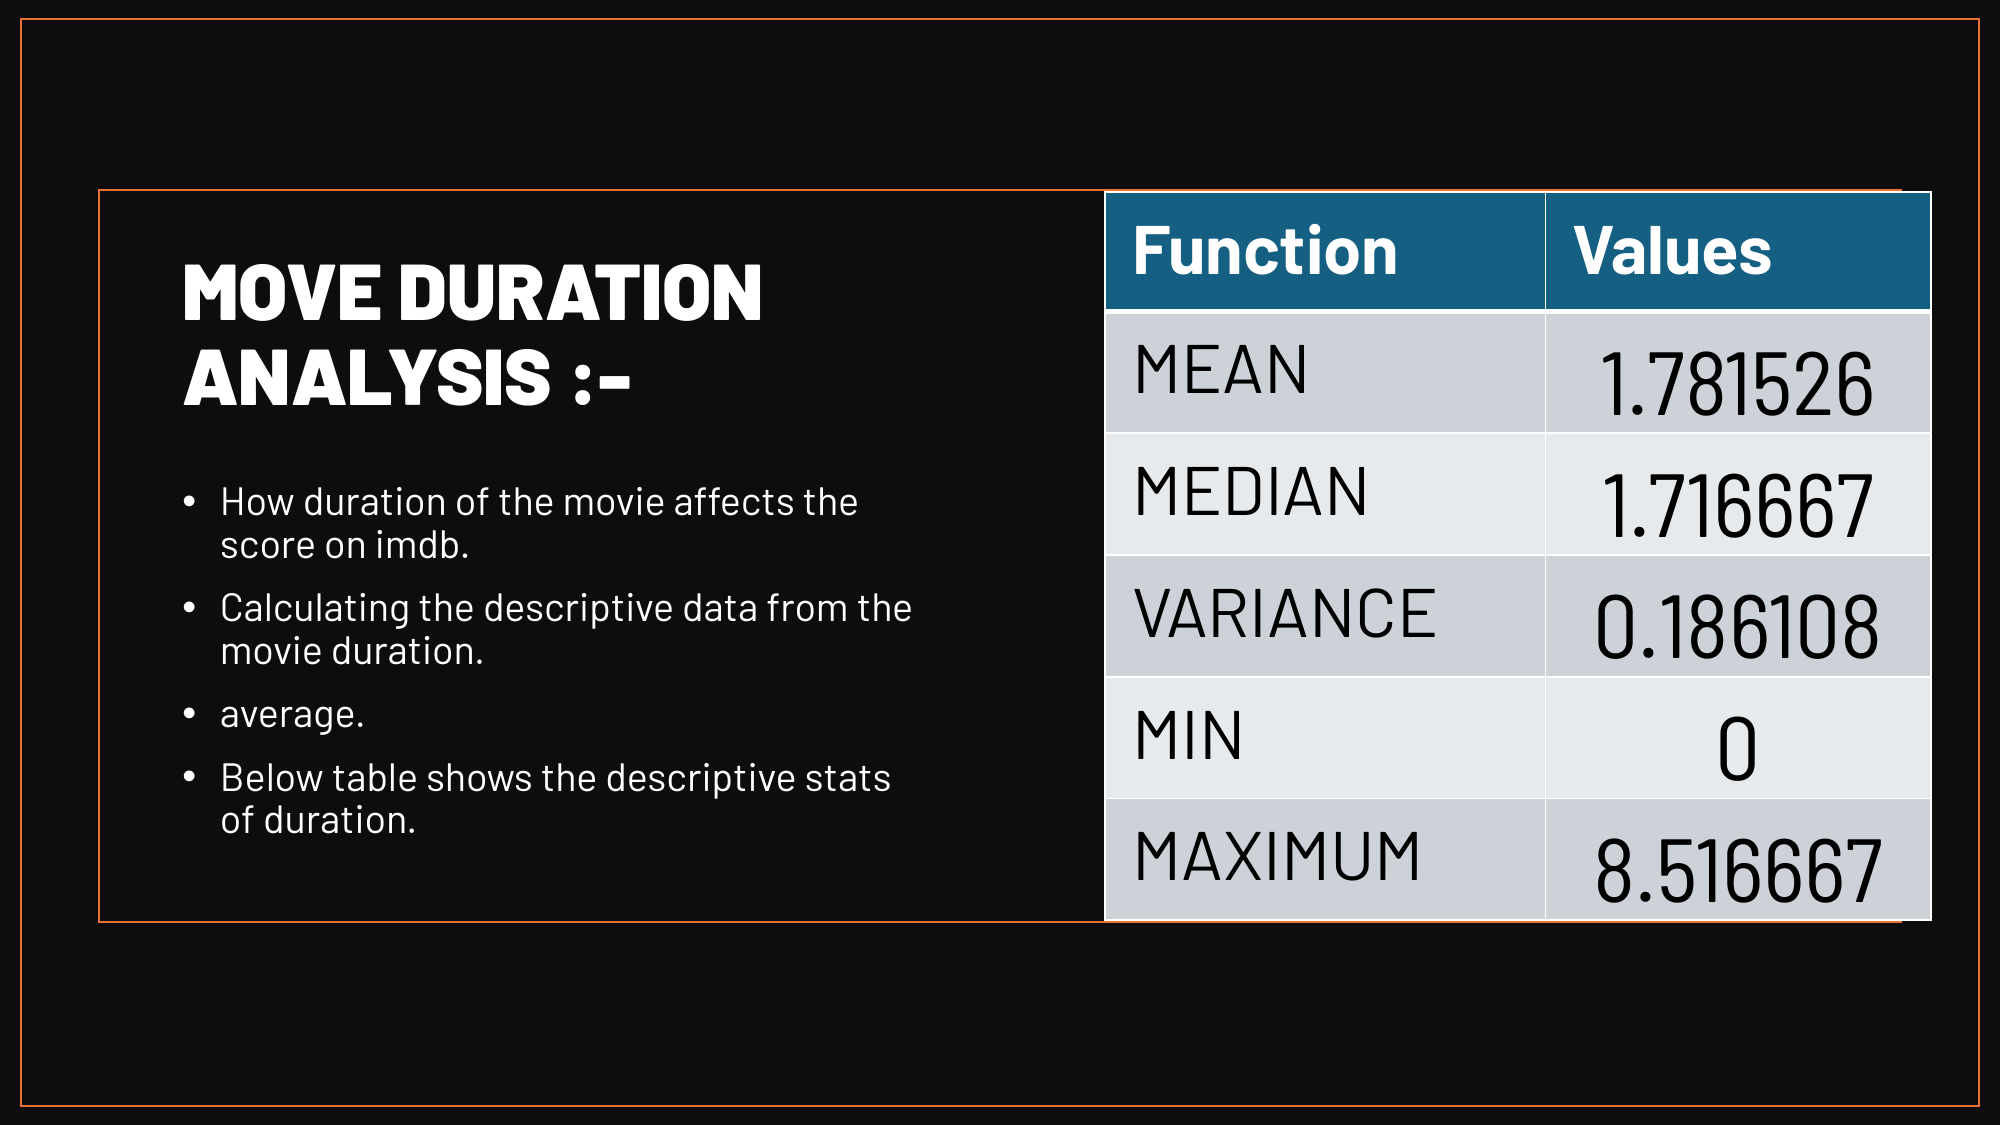

| Function | Values |
| --- | --- |
| MEAN | 1.781526 |
| MEDIAN | 1.716667 |
| VARIANCE | 0.186108 |
| MIN | 0 |
| MAXIMUM | 8.516667 |
# MOVE DURATION ANALYSIS :-
How duration of the movie affects the score on imdb.
Calculating the descriptive data from the movie duration.
average.
Below table shows the descriptive stats of duration.